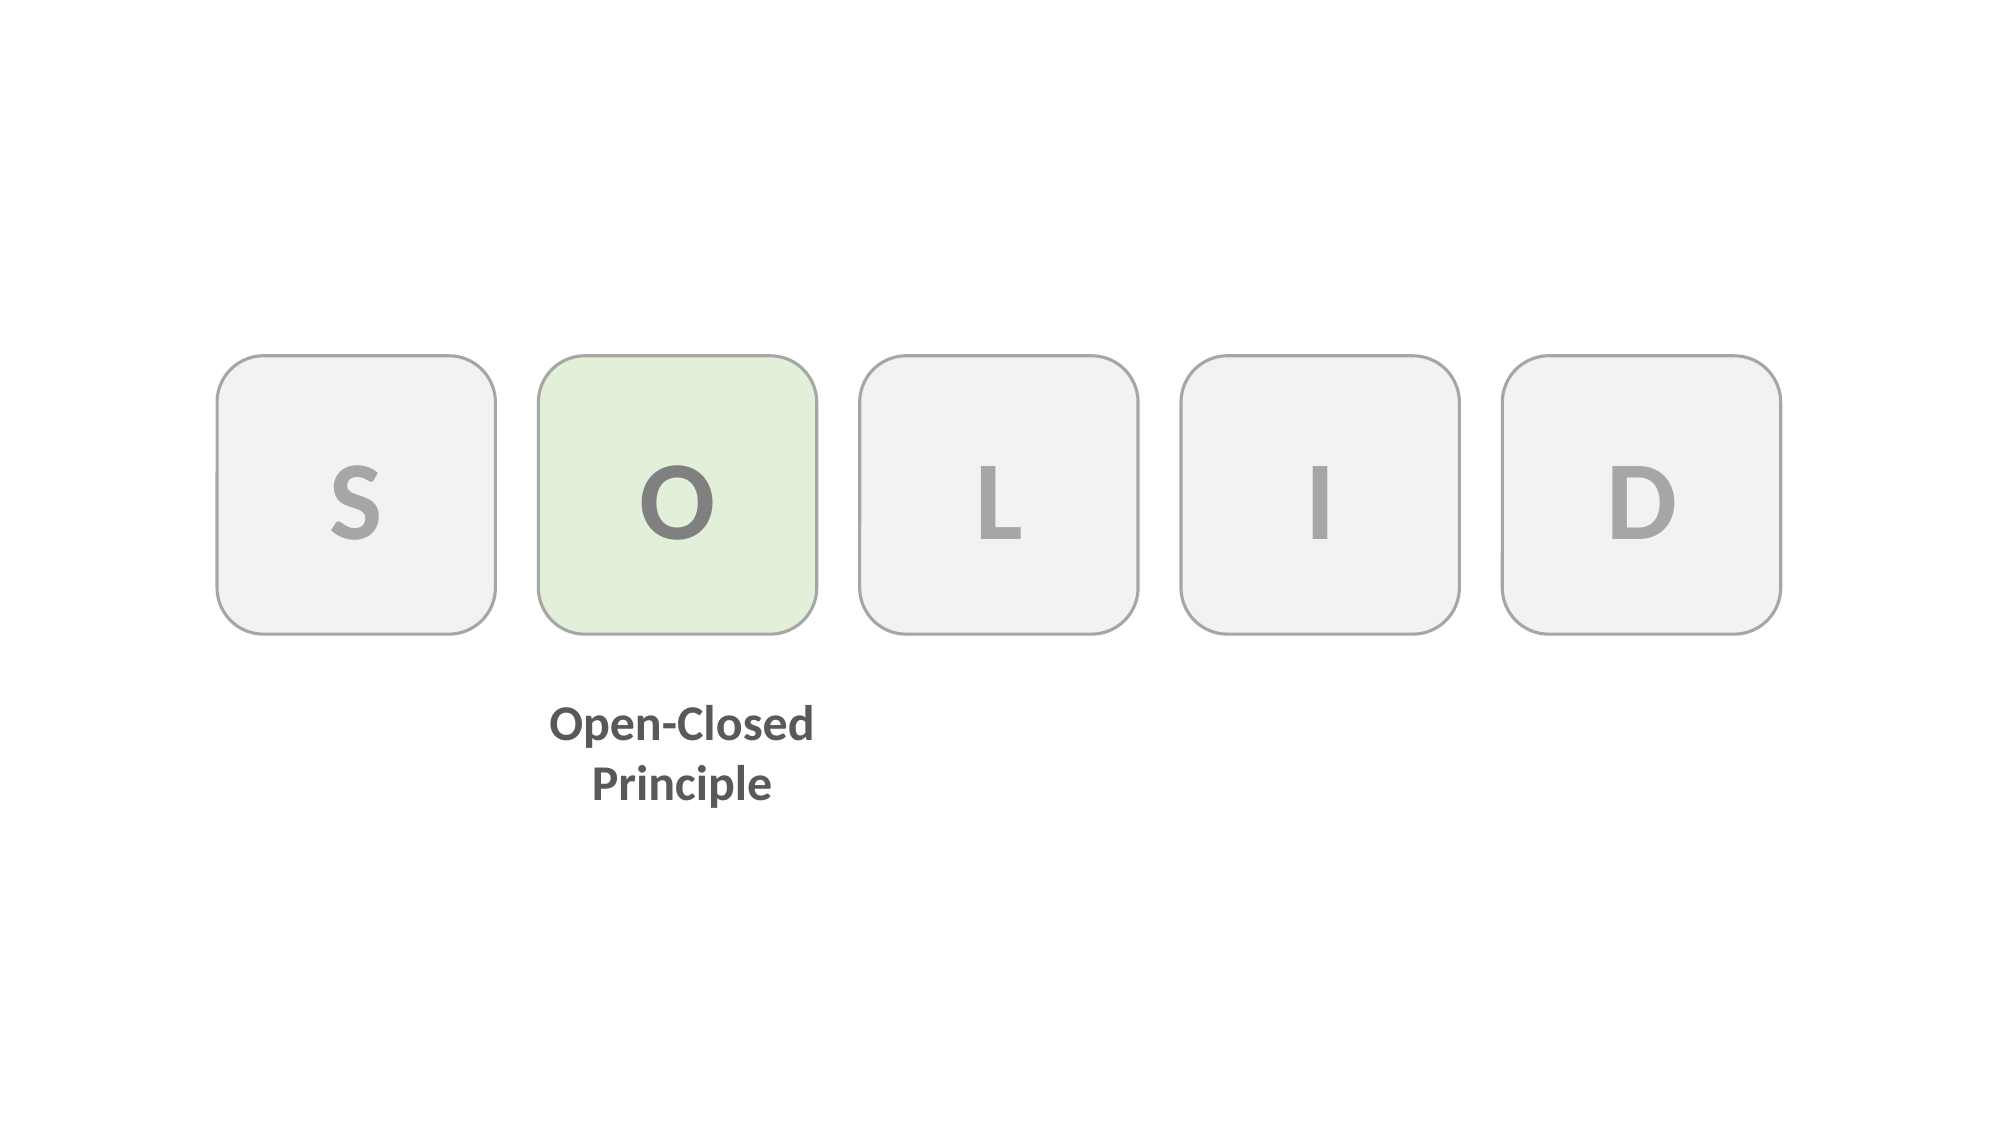

S
O
L
I
D
Open-Closed
Principle